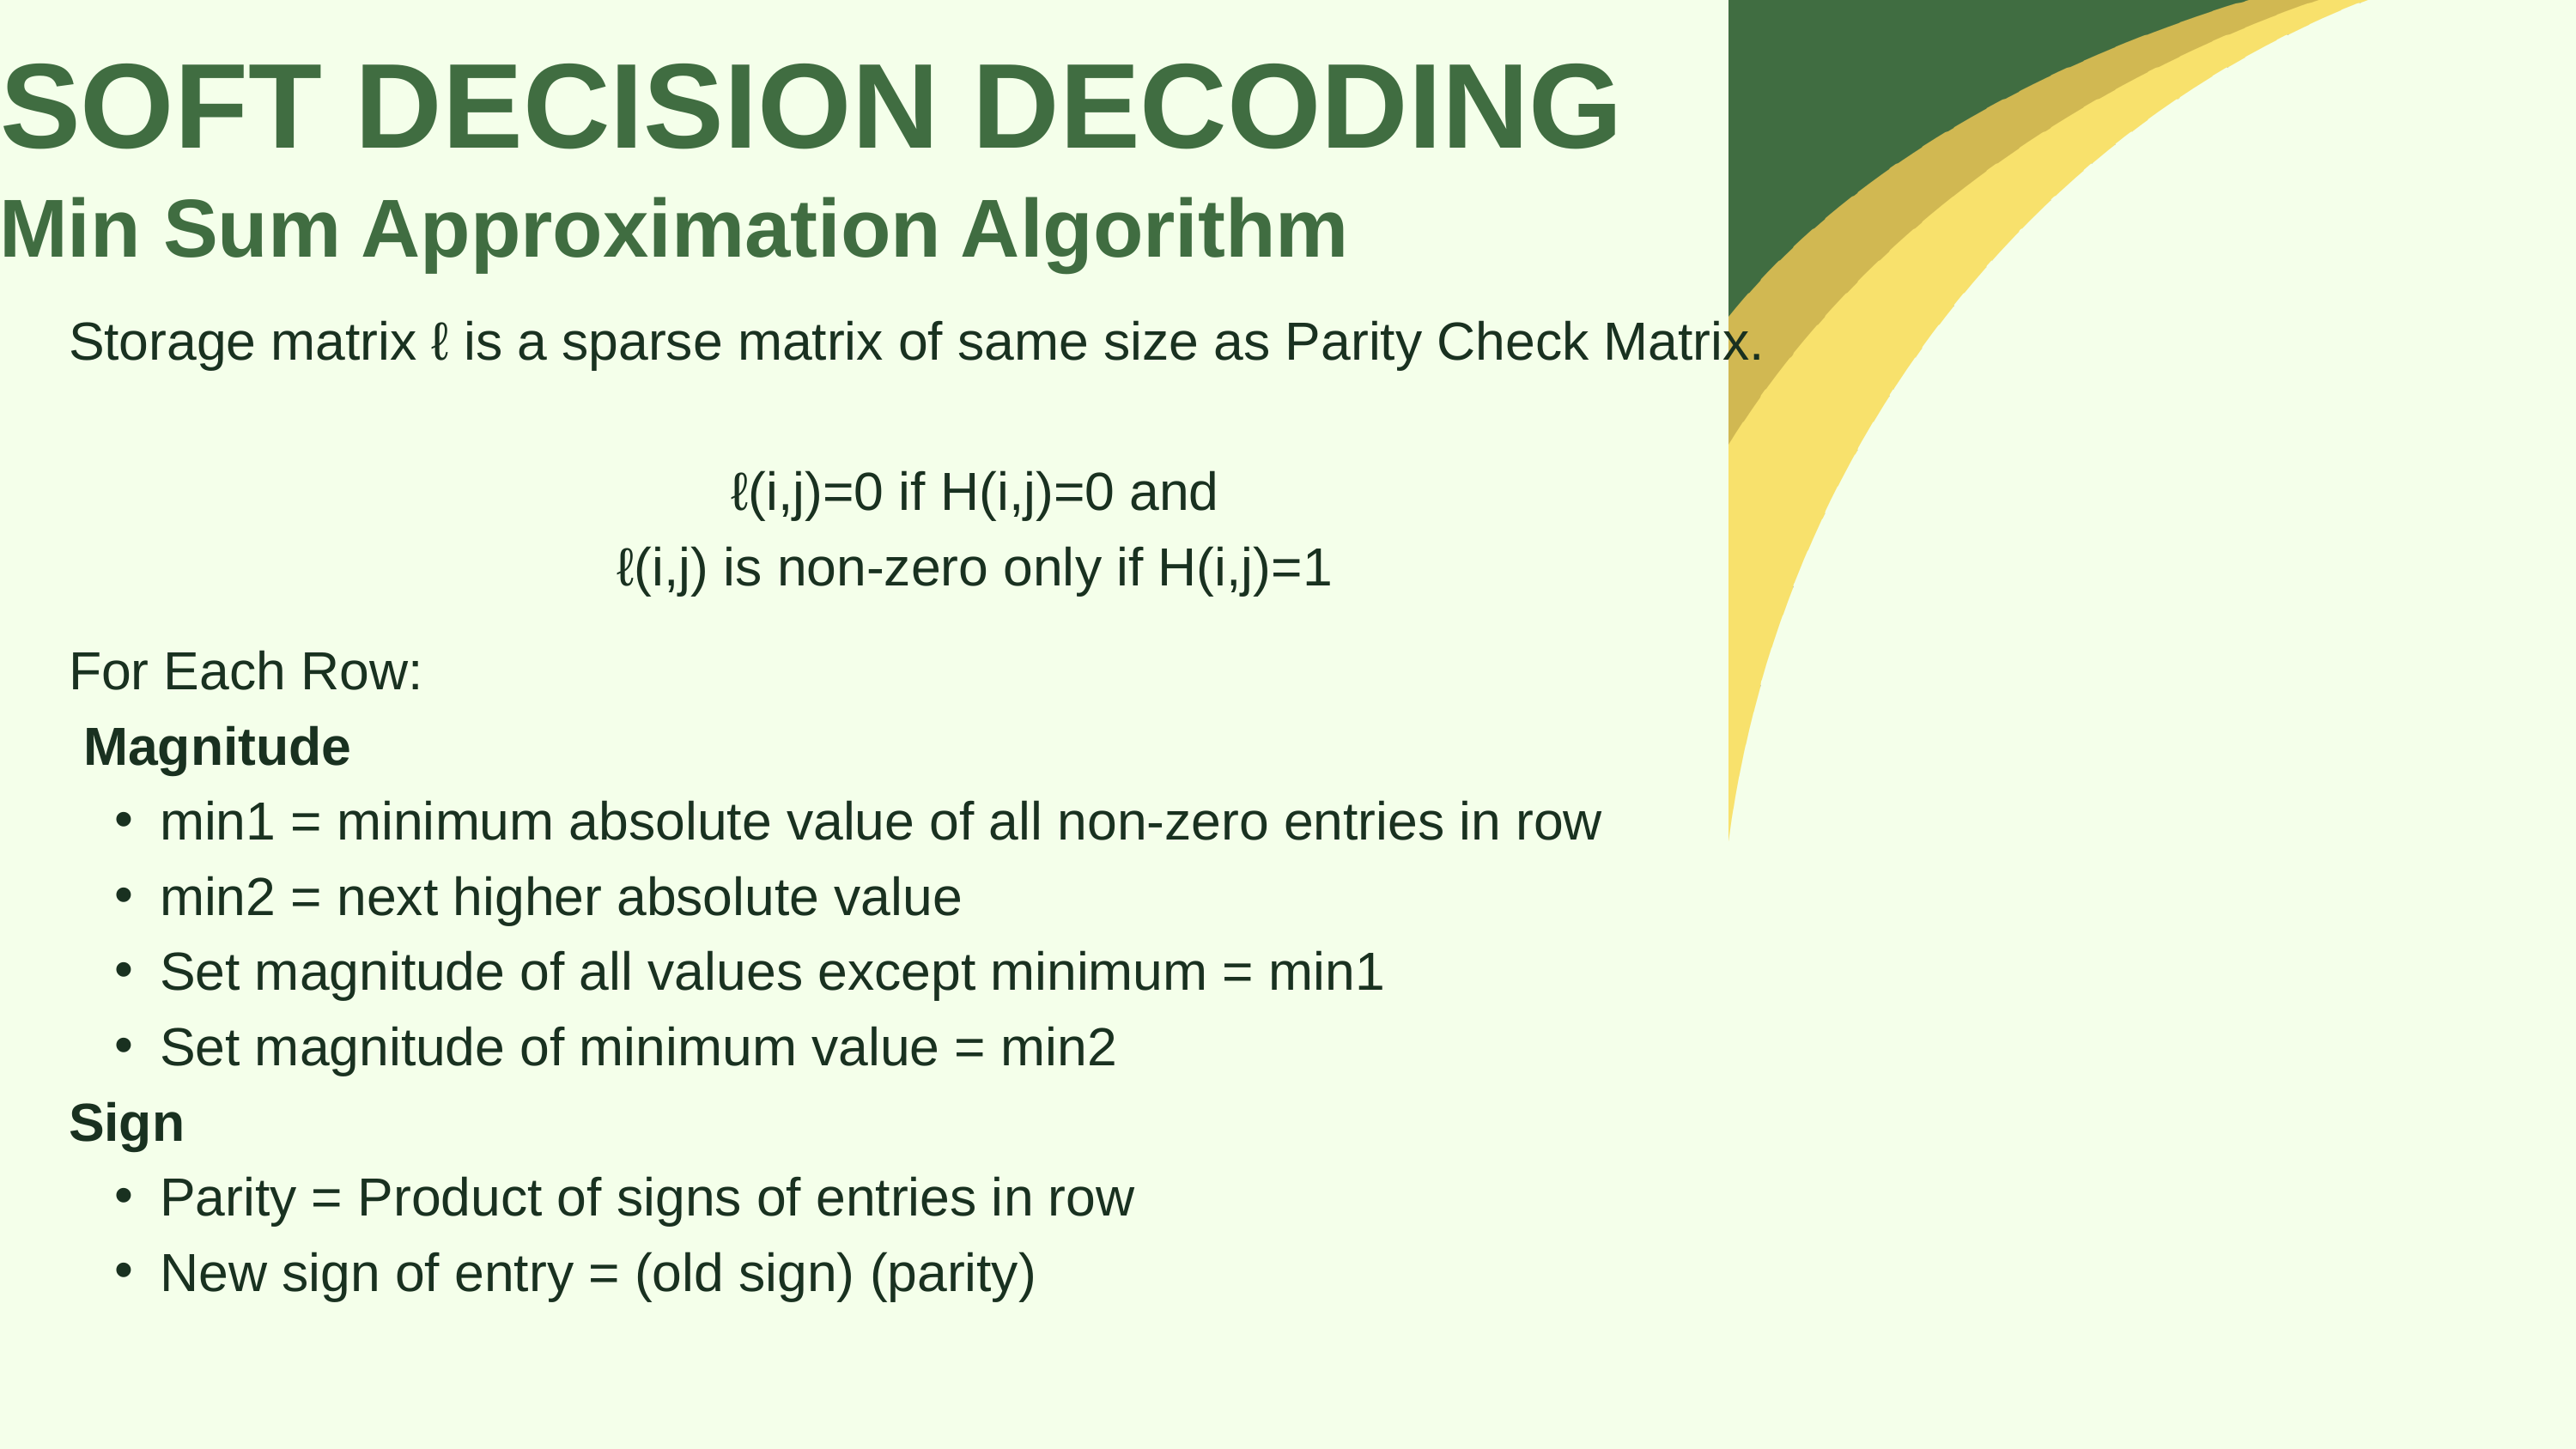

SOFT DECISION DECODING
Min Sum Approximation Algorithm
Storage matrix ℓ is a sparse matrix of same size as Parity Check Matrix.

ℓ(i,j)=0 if H(i,j)=0 and
ℓ(i,j) is non-zero only if H(i,j)=1

For Each Row:
 Magnitude
min1 = minimum absolute value of all non-zero entries in row
min2 = next higher absolute value
Set magnitude of all values except minimum = min1
Set magnitude of minimum value = min2
Sign
Parity = Product of signs of entries in row
New sign of entry = (old sign) (parity)